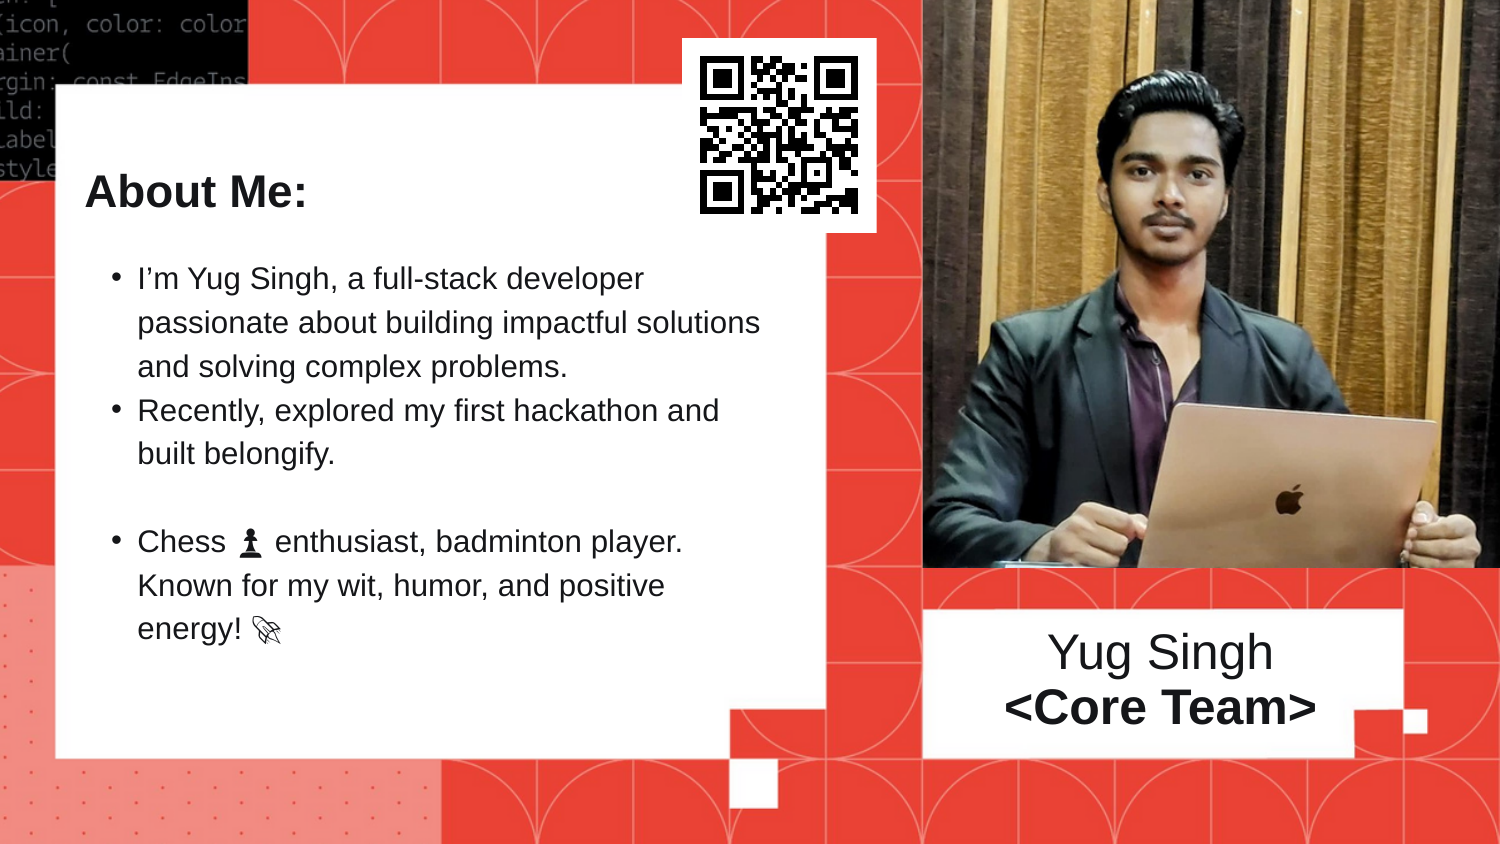

About Me:

I’m Yug Singh, a full-stack developer passionate about building impactful solutions and solving complex problems.
Recently, explored my first hackathon and built belongify.

Chess ♟️ enthusiast, badminton player. Known for my wit, humor, and positive energy! 🚀

Yug Singh
<Core Team>